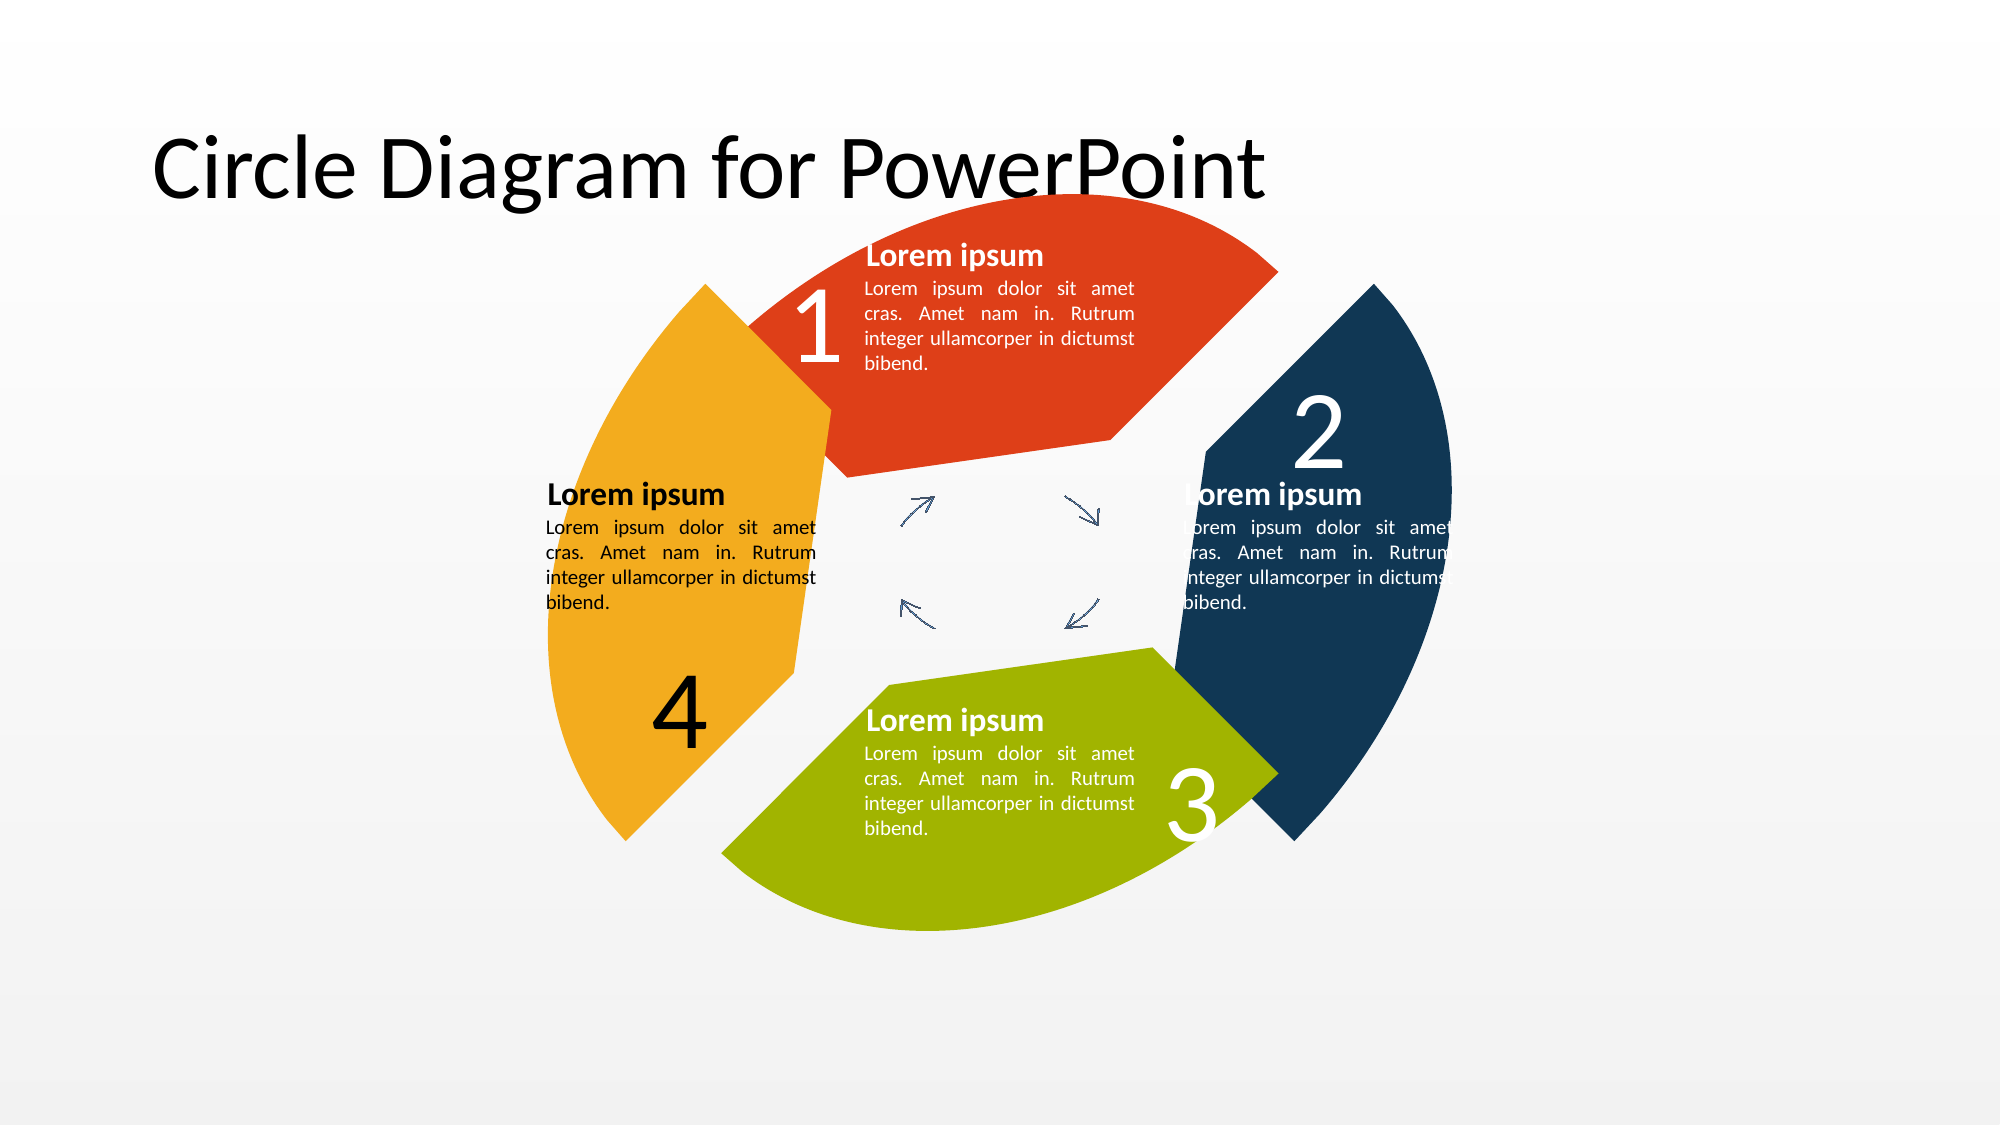

# Circle Diagram for PowerPoint

Lorem ipsum
Lorem ipsum dolor sit amet cras. Amet nam in. Rutrum integer ullamcorper in dictumst bibend.
1
2

Lorem ipsum
Lorem ipsum dolor sit amet cras. Amet nam in. Rutrum integer ullamcorper in dictumst bibend.
Lorem ipsum
Lorem ipsum dolor sit amet cras. Amet nam in. Rutrum integer ullamcorper in dictumst bibend.

4

Lorem ipsum
Lorem ipsum dolor sit amet cras. Amet nam in. Rutrum integer ullamcorper in dictumst bibend.
3